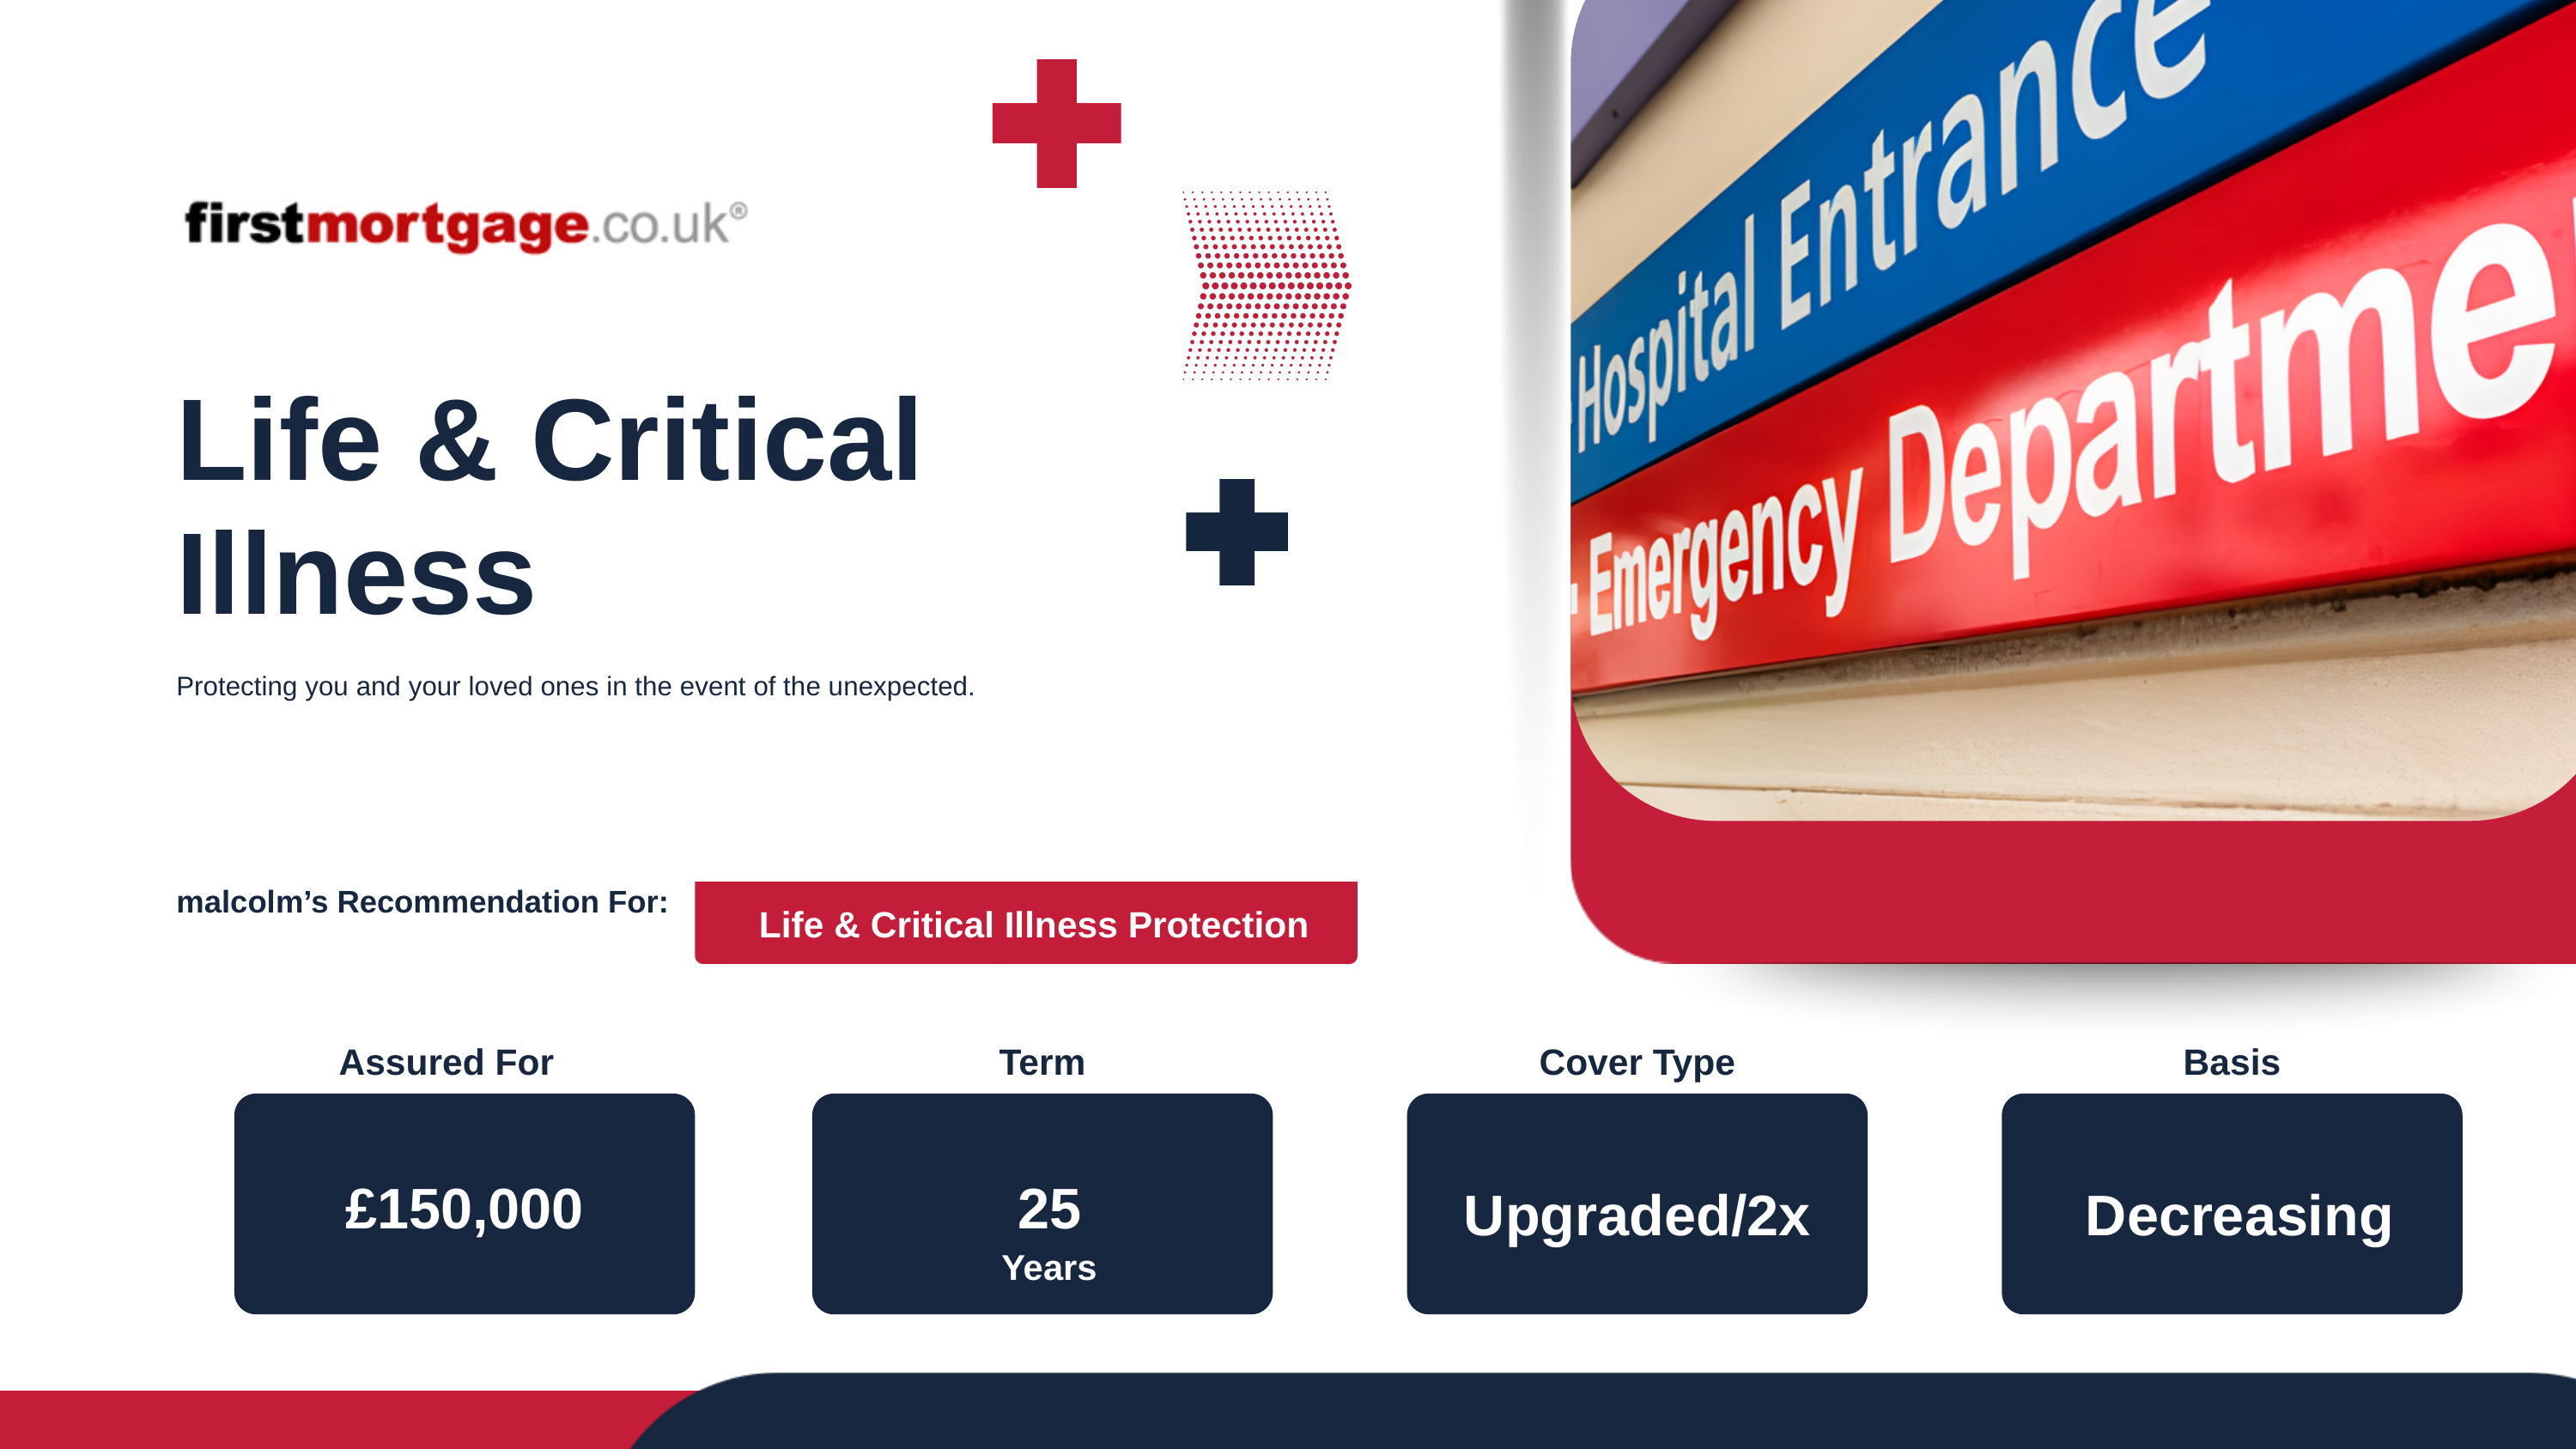

Life & Critical Illness

Protecting you and your loved ones in the event of the unexpected.
malcolm’s Recommendation For:

Life & Critical Illness Protection

Assured For
Term
Cover Type
Basis

£150,000
25
Upgraded/2x
Decreasing
Years